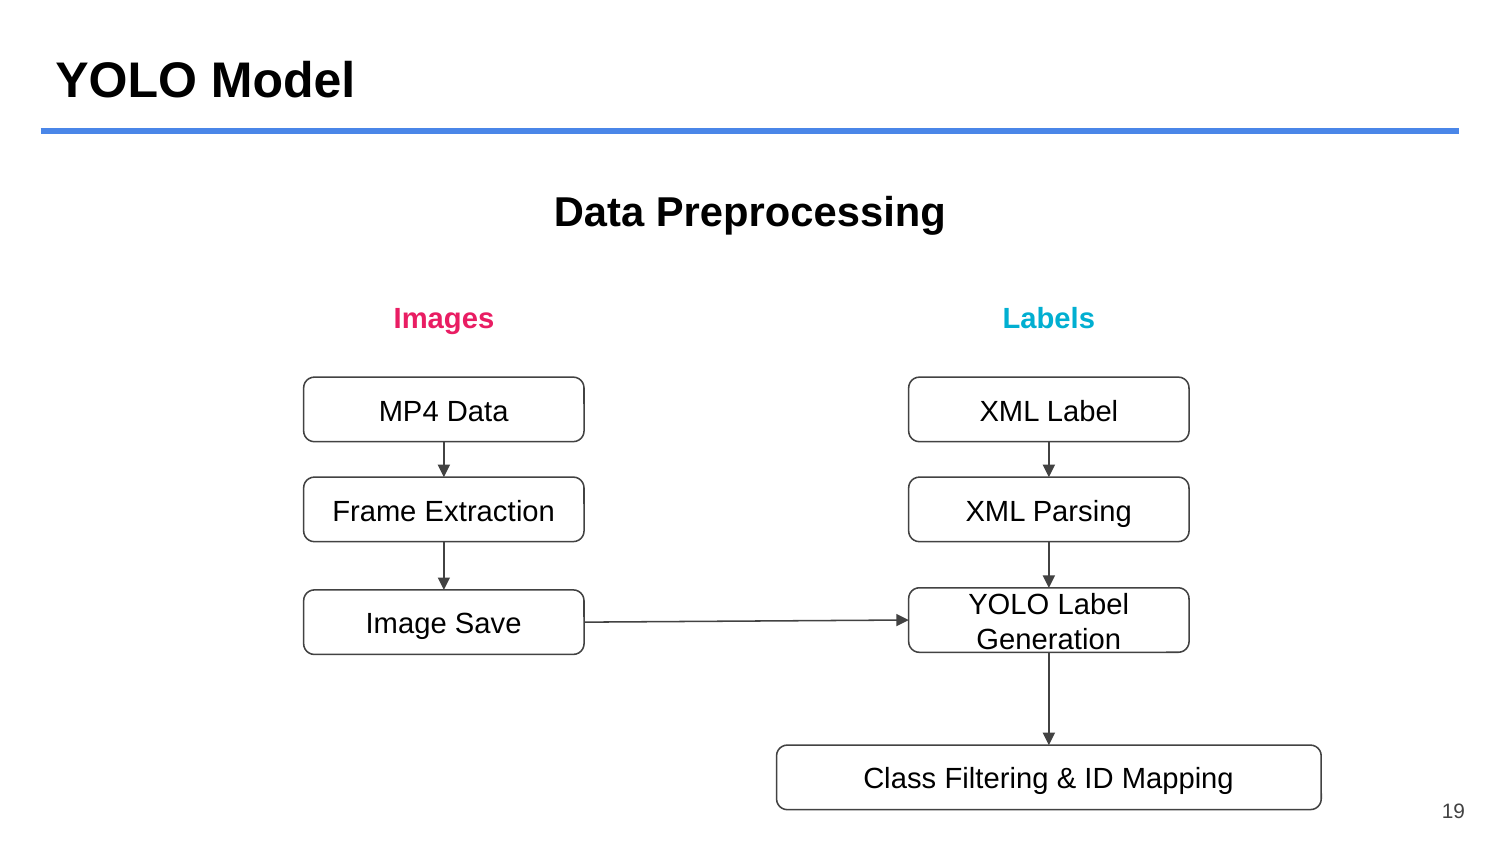

YOLO Model
Data Preprocessing
Images
Labels
MP4 Data
XML Label
Frame Extraction
XML Parsing
YOLO Label Generation
Image Save
Class Filtering & ID Mapping
19